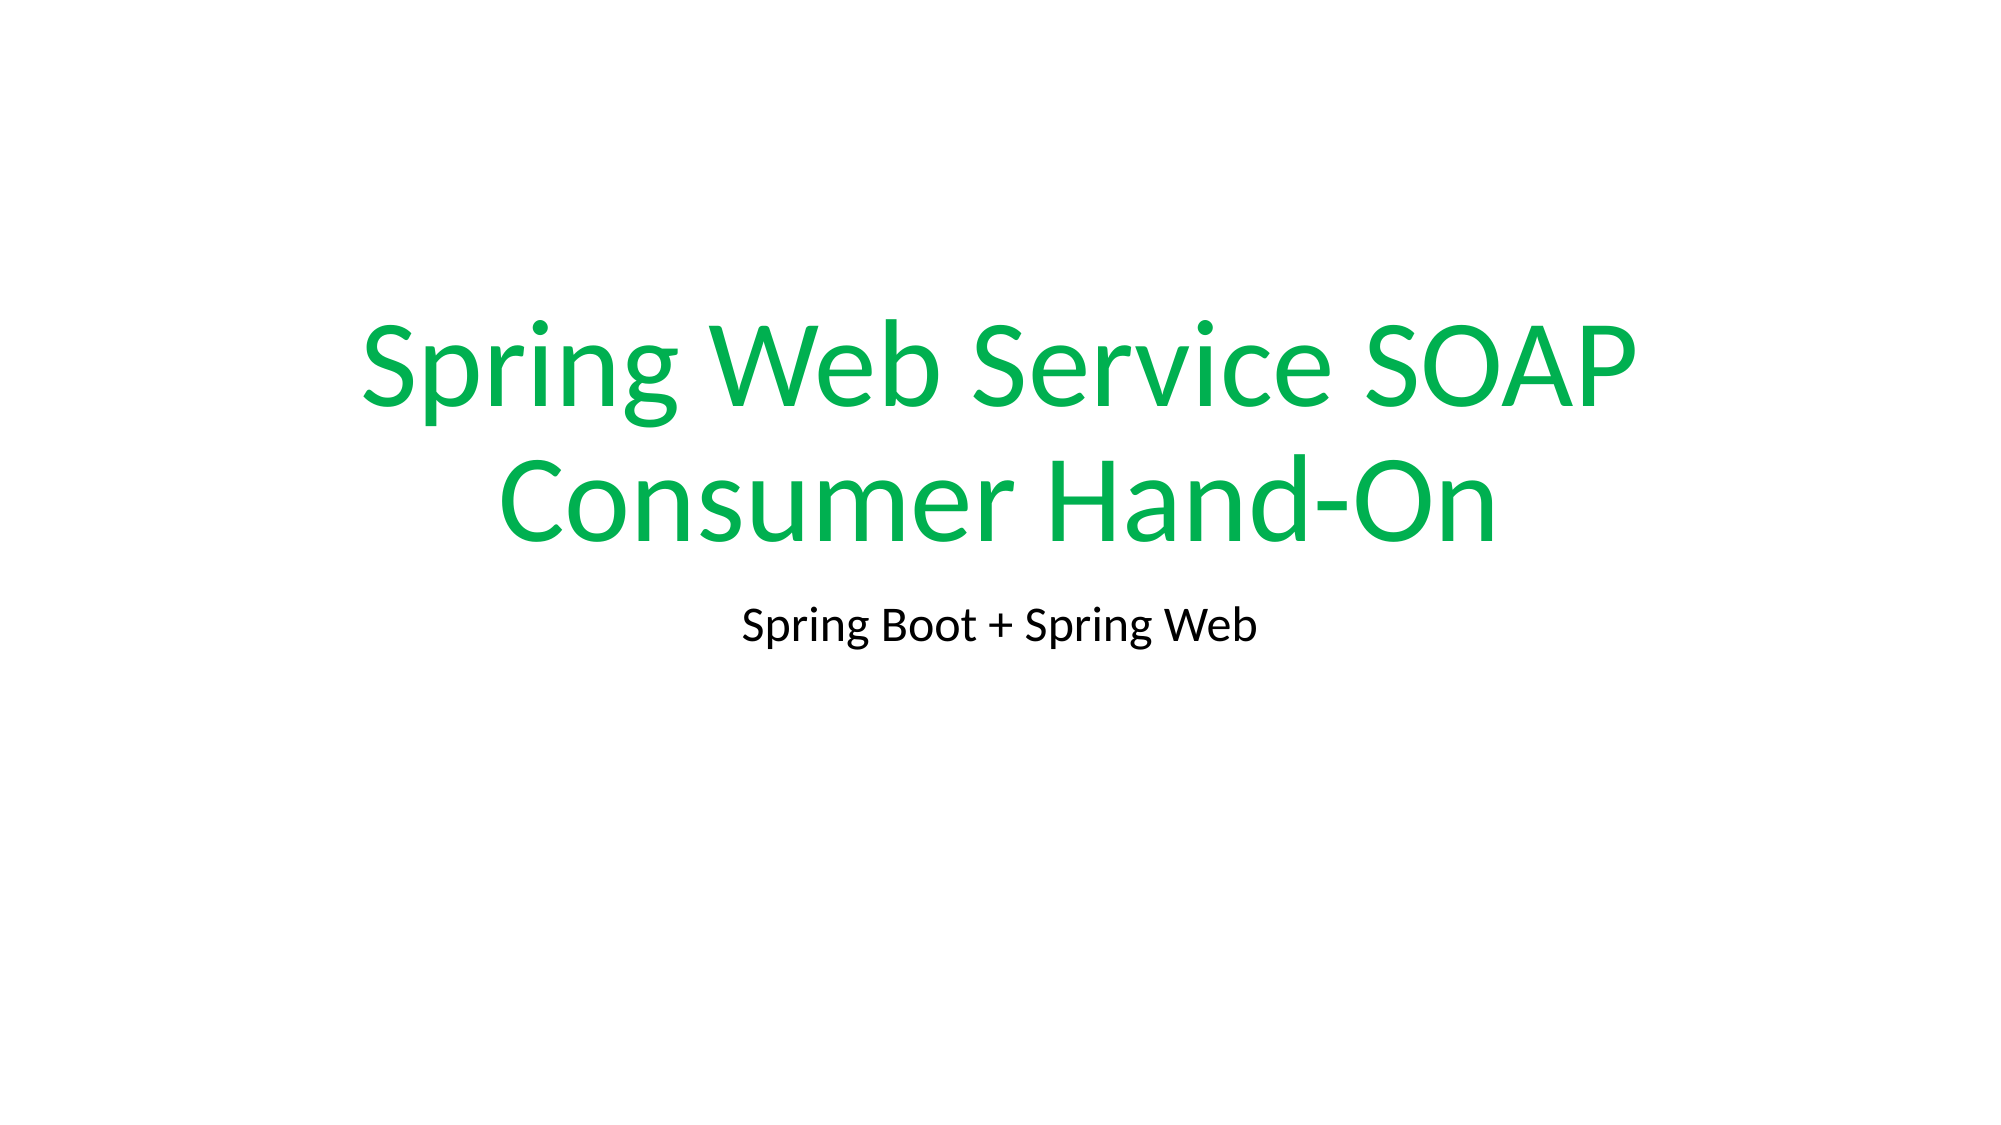

# Spring Web Service SOAP Consumer Hand-On
Spring Boot + Spring Web